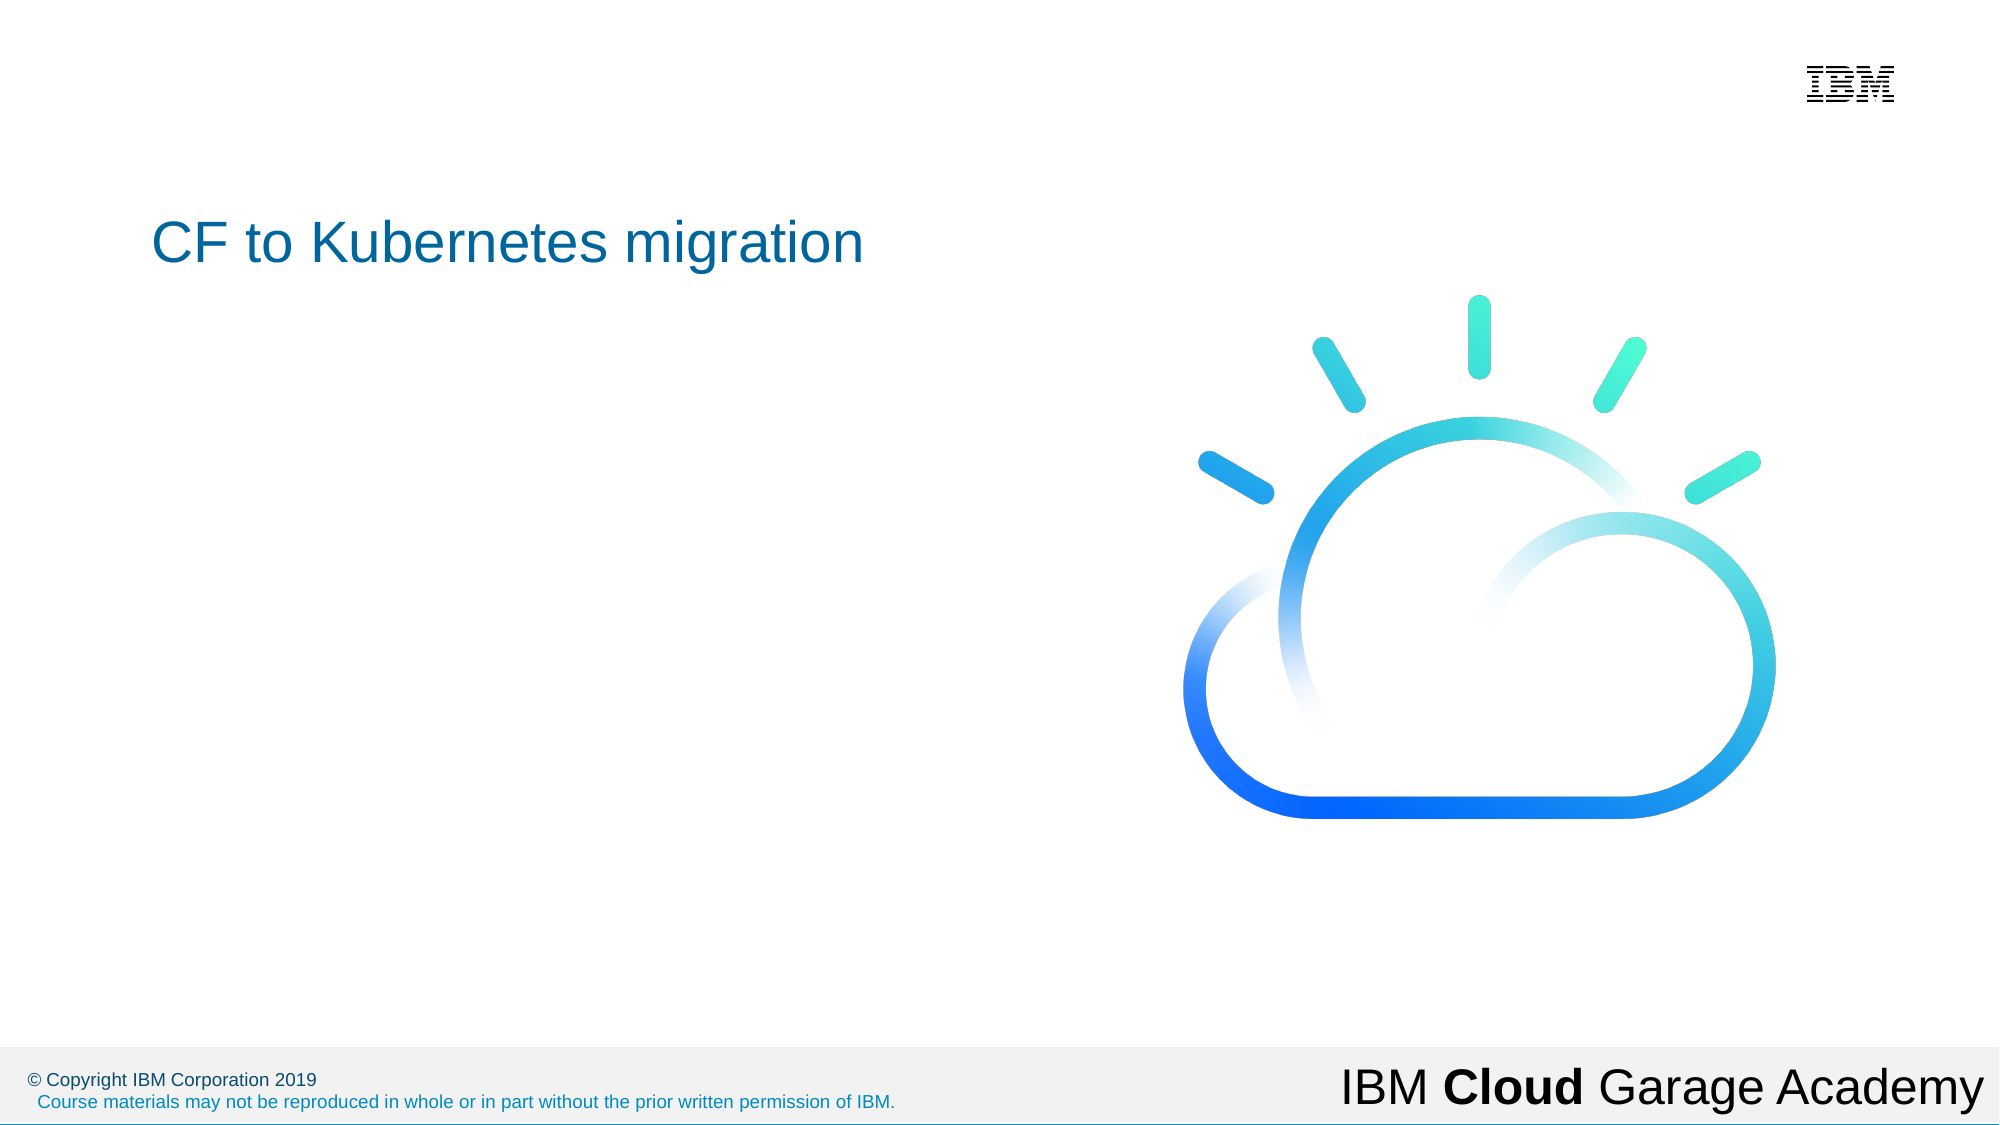

# CF to Kubernetes migration
© Copyright IBM Corporation 2019